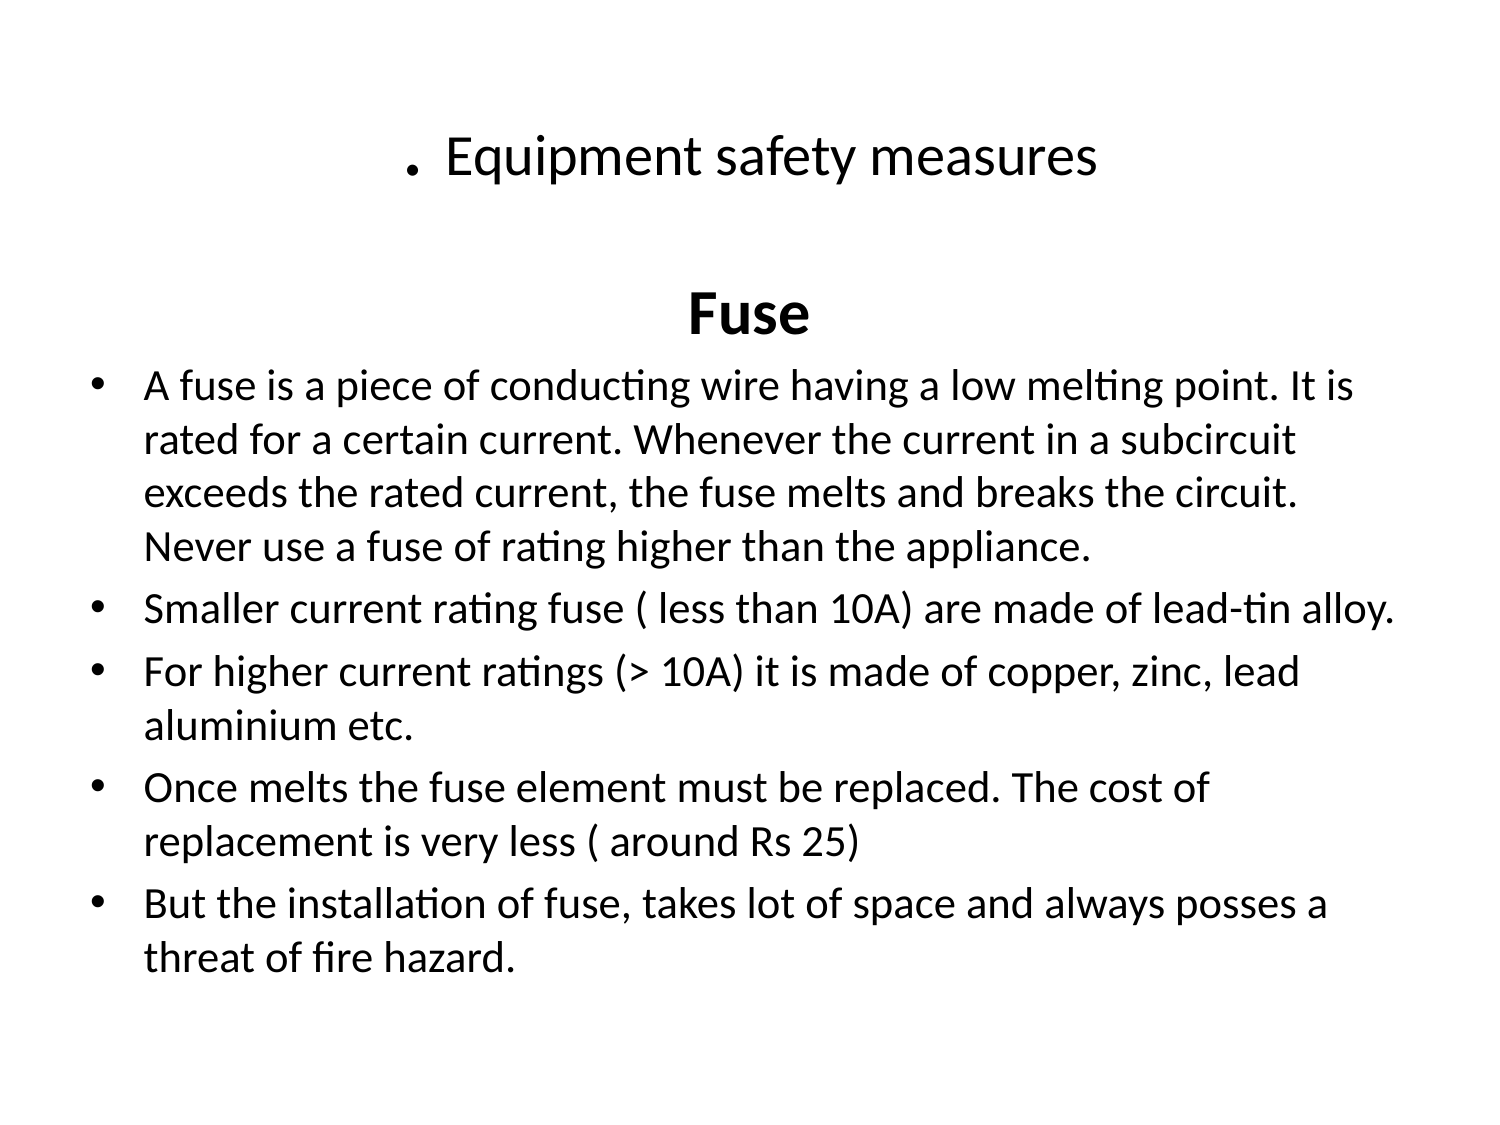

# . Equipment safety measures
Fuse
A fuse is a piece of conducting wire having a low melting point. It is rated for a certain current. Whenever the current in a subcircuit exceeds the rated current, the fuse melts and breaks the circuit. Never use a fuse of rating higher than the appliance.
Smaller current rating fuse ( less than 10A) are made of lead-tin alloy.
For higher current ratings (> 10A) it is made of copper, zinc, lead aluminium etc.
Once melts the fuse element must be replaced. The cost of replacement is very less ( around Rs 25)
But the installation of fuse, takes lot of space and always posses a threat of fire hazard.